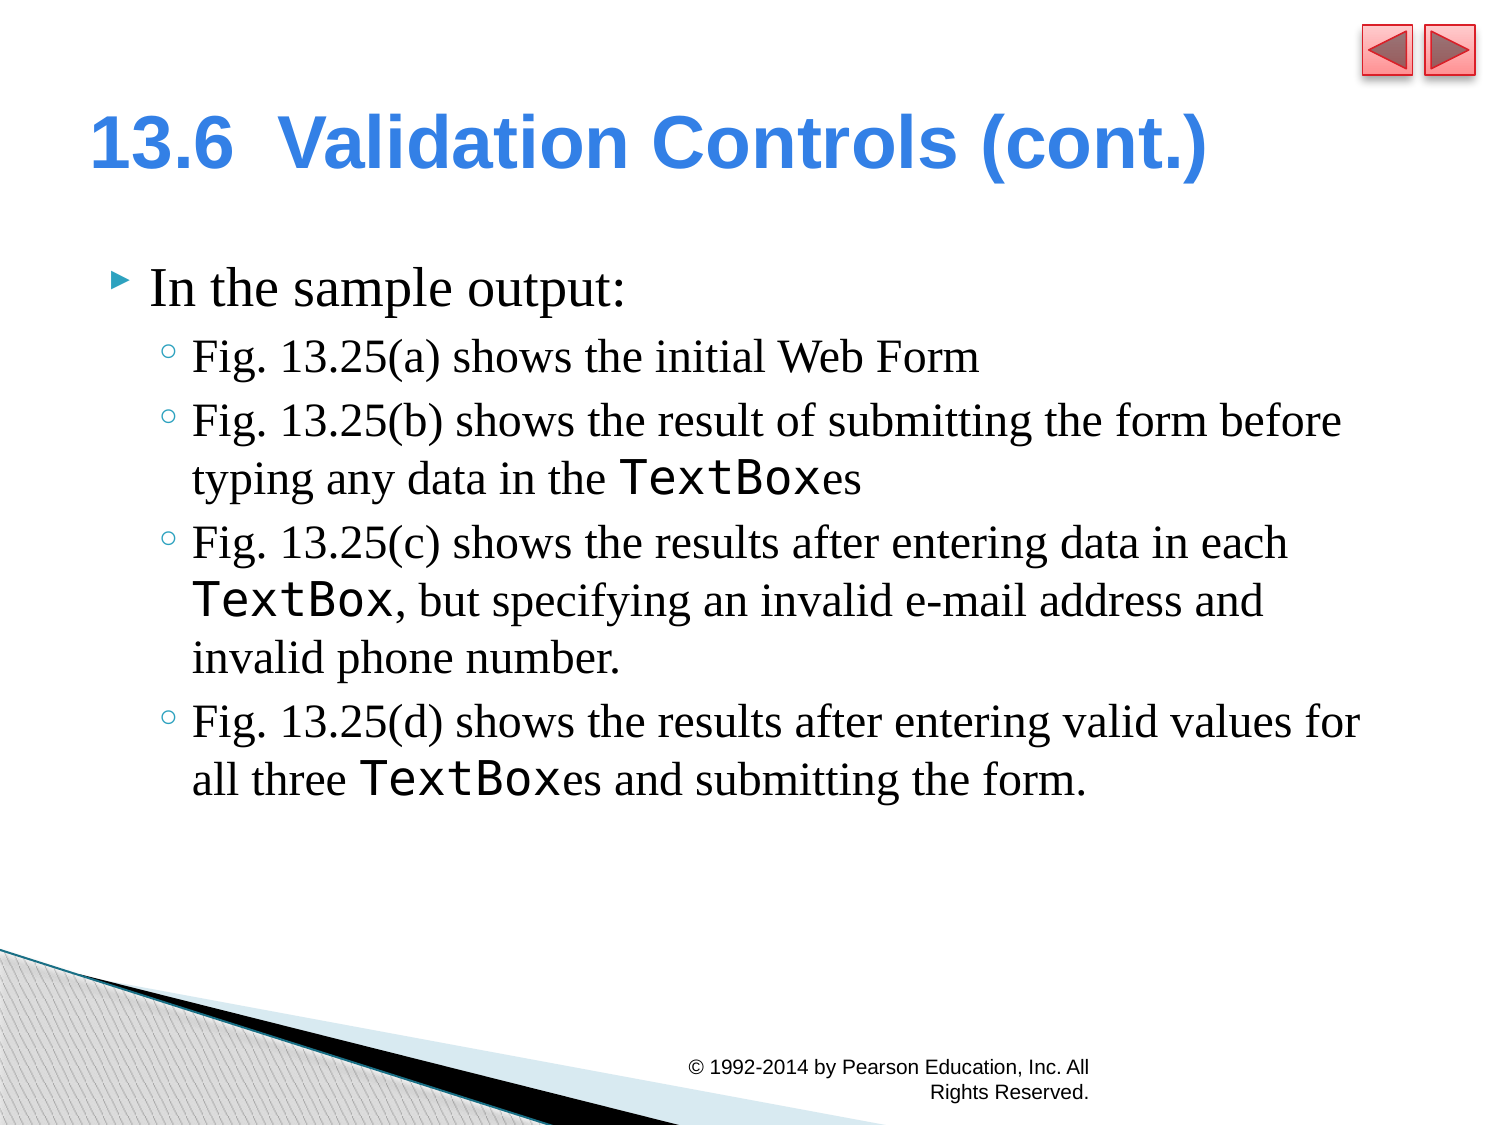

# 13.6  Validation Controls (cont.)
In the sample output:
Fig. 13.25(a) shows the initial Web Form
Fig. 13.25(b) shows the result of submitting the form before typing any data in the TextBoxes
Fig. 13.25(c) shows the results after entering data in each TextBox, but specifying an invalid e-mail address and invalid phone number.
Fig. 13.25(d) shows the results after entering valid values for all three TextBoxes and submitting the form.
© 1992-2014 by Pearson Education, Inc. All Rights Reserved.